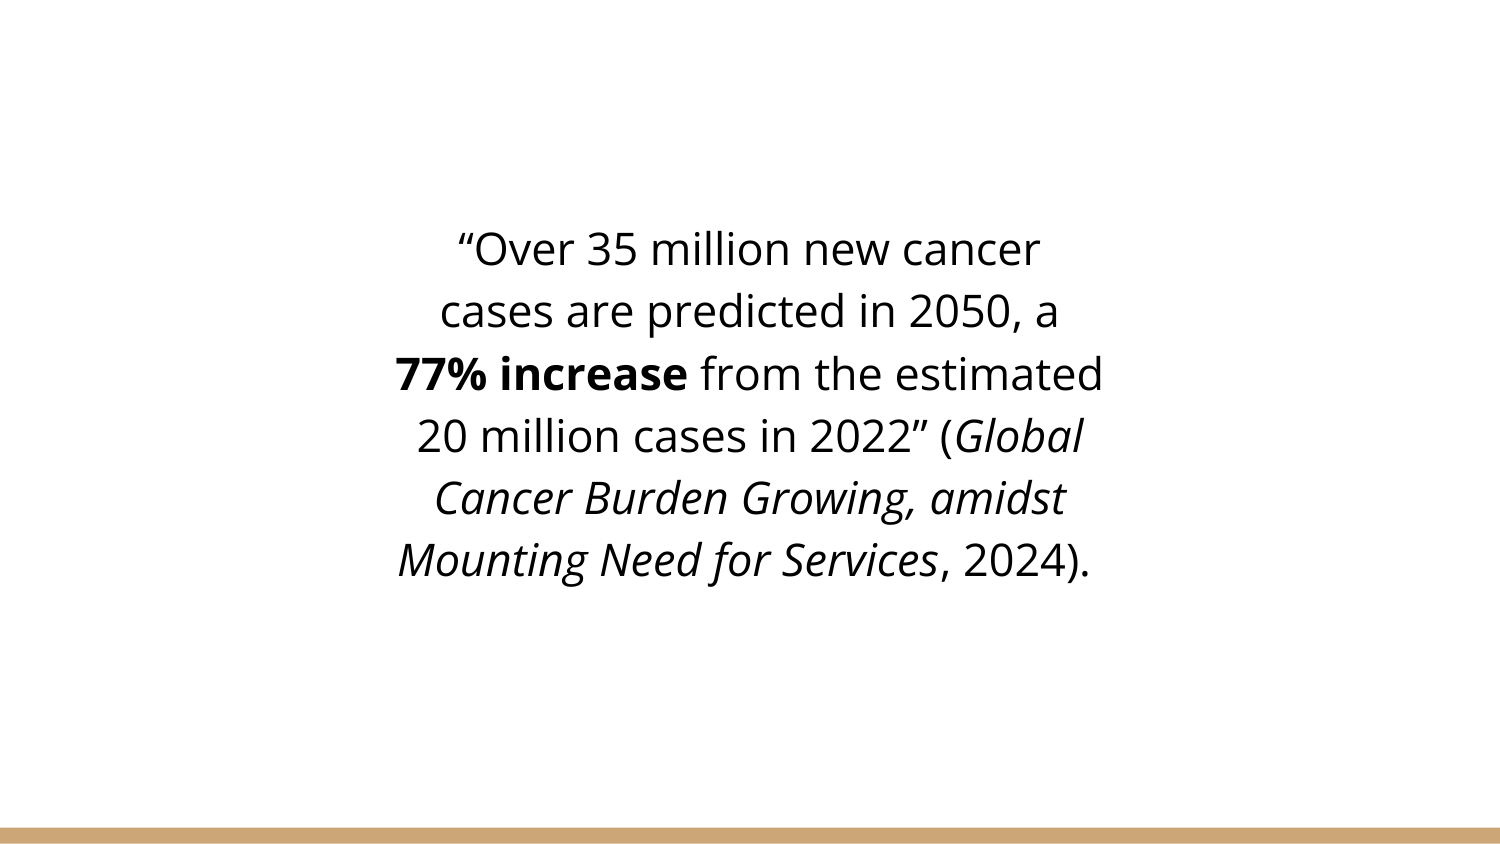

“Over 35 million new cancer cases are predicted in 2050, a 77% increase from the estimated 20 million cases in 2022” (Global Cancer Burden Growing, amidst Mounting Need for Services, 2024).